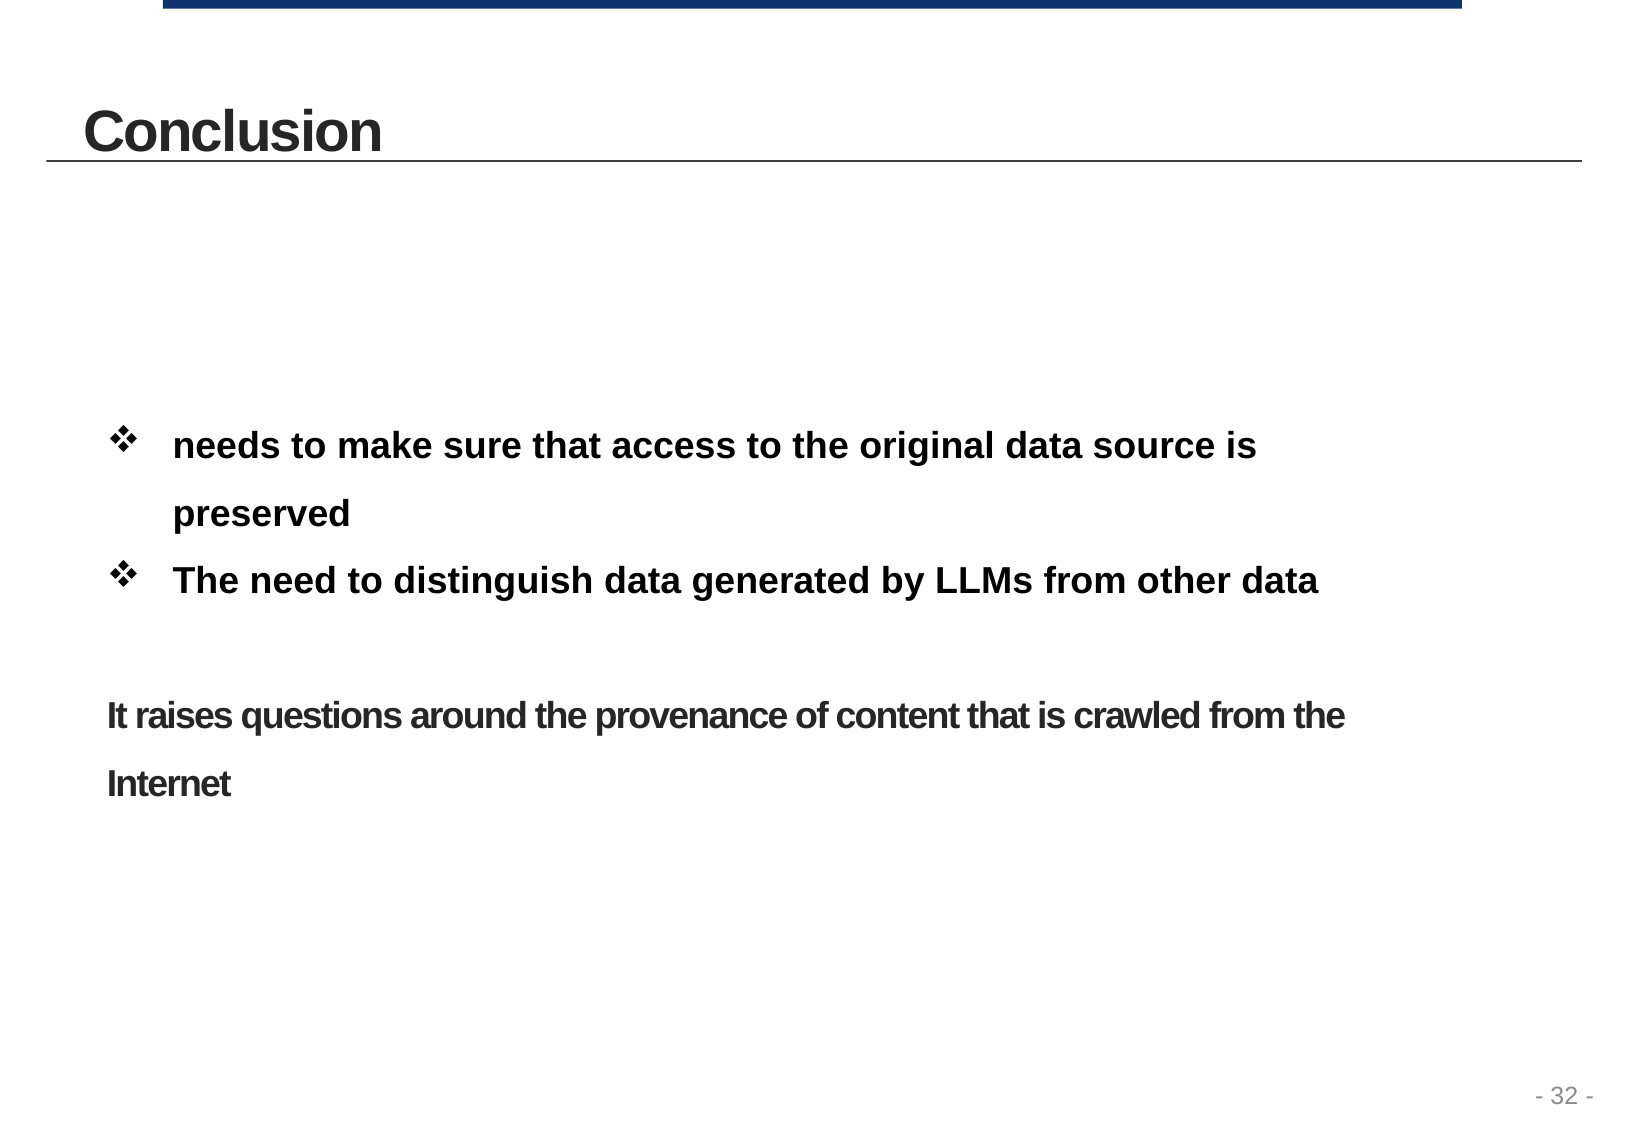

Conclusion

needs to make sure that access to the original data source is preserved
The need to distinguish data generated by LLMs from other data

It raises questions around the provenance of content that is crawled from the Internet
- 32 -